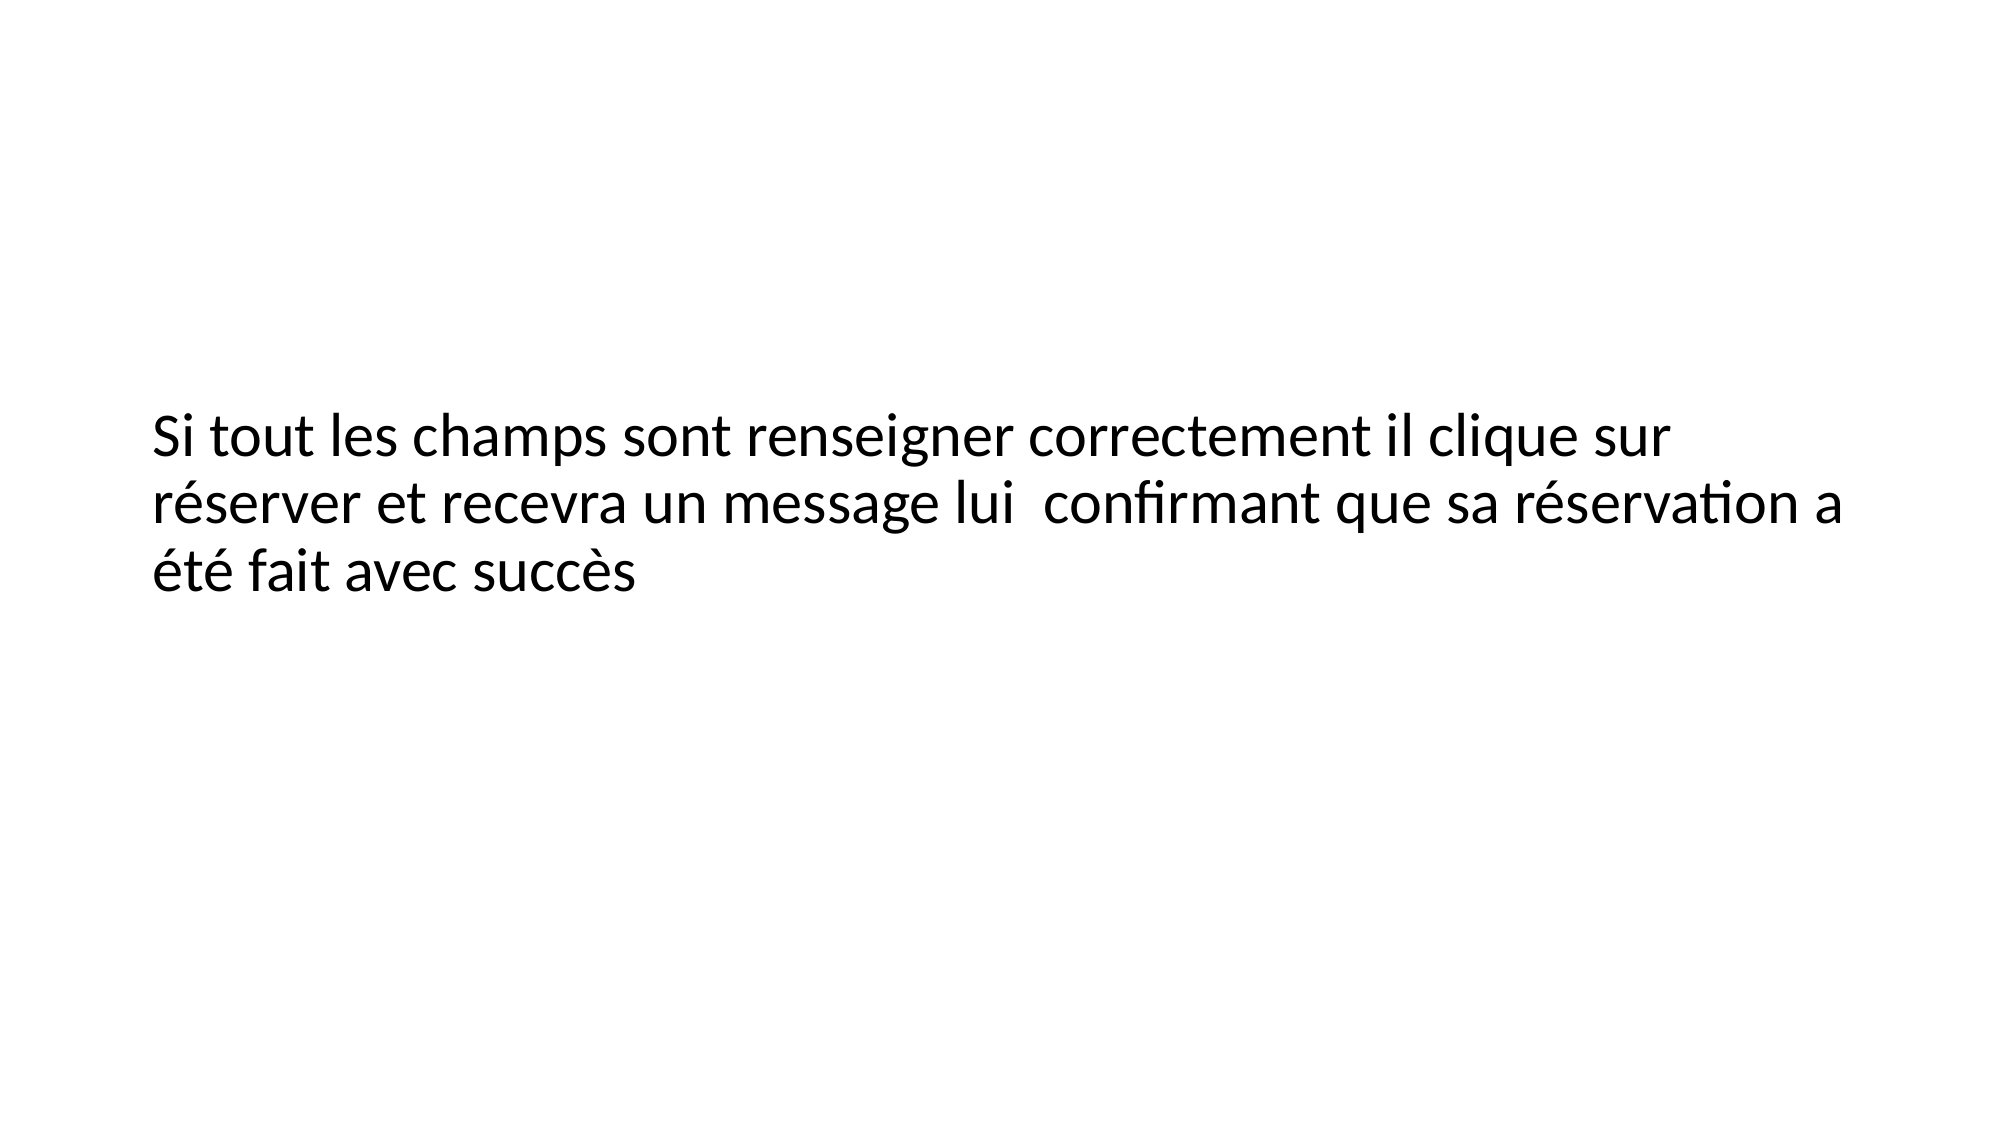

# Si tout les champs sont renseigner correctement il clique sur réserver et recevra un message lui  confirmant que sa réservation a été fait avec succès